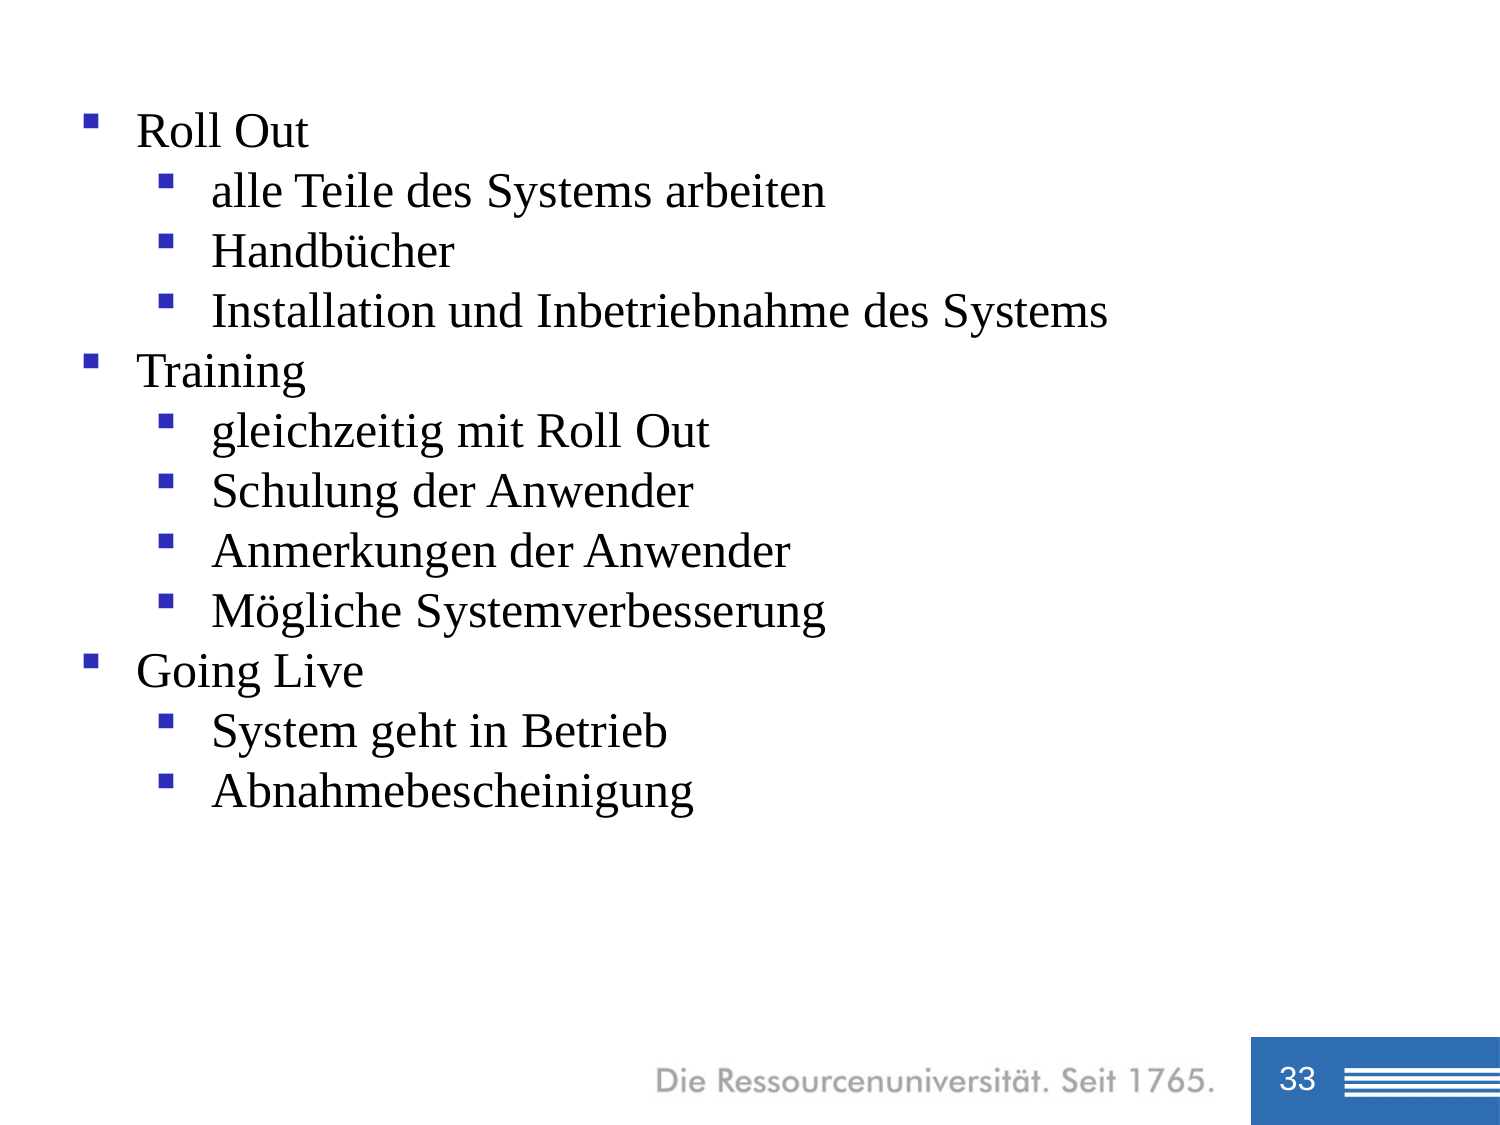

Roll Out
alle Teile des Systems arbeiten
Handbücher
Installation und Inbetriebnahme des Systems
Training
gleichzeitig mit Roll Out
Schulung der Anwender
Anmerkungen der Anwender
Mögliche Systemverbesserung
Going Live
System geht in Betrieb
Abnahmebescheinigung
33